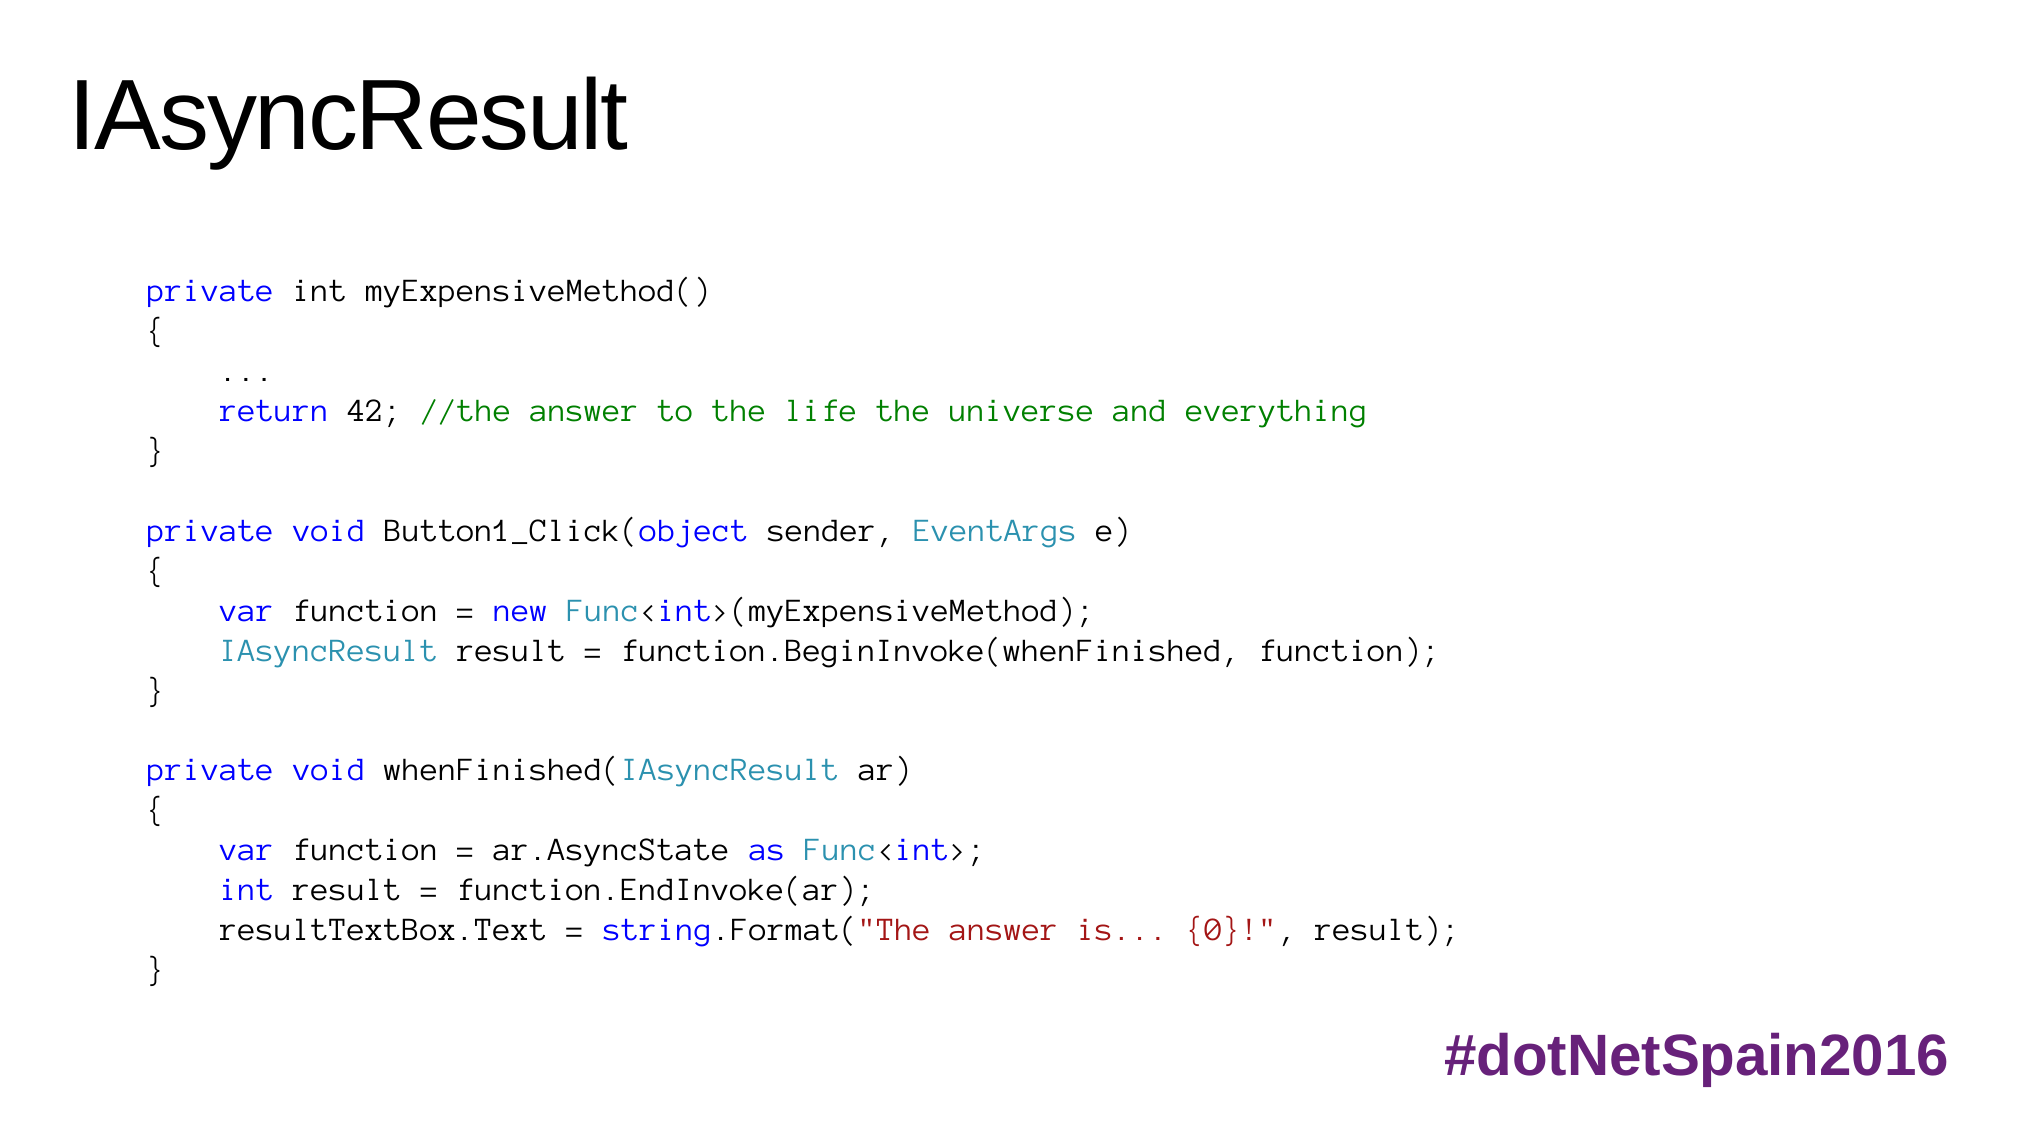

# IAsyncResult
private int myExpensiveMethod()
{
    ...
    return 42; //the answer to the life the universe and everything
}

private void Button1_Click(object sender, EventArgs e)
{
    var function = new Func<int>(myExpensiveMethod);
    IAsyncResult result = function.BeginInvoke(whenFinished, function);
}

private void whenFinished(IAsyncResult ar)
{
    var function = ar.AsyncState as Func<int>;
    int result = function.EndInvoke(ar);
    resultTextBox.Text = string.Format("The answer is... {0}!", result);
}